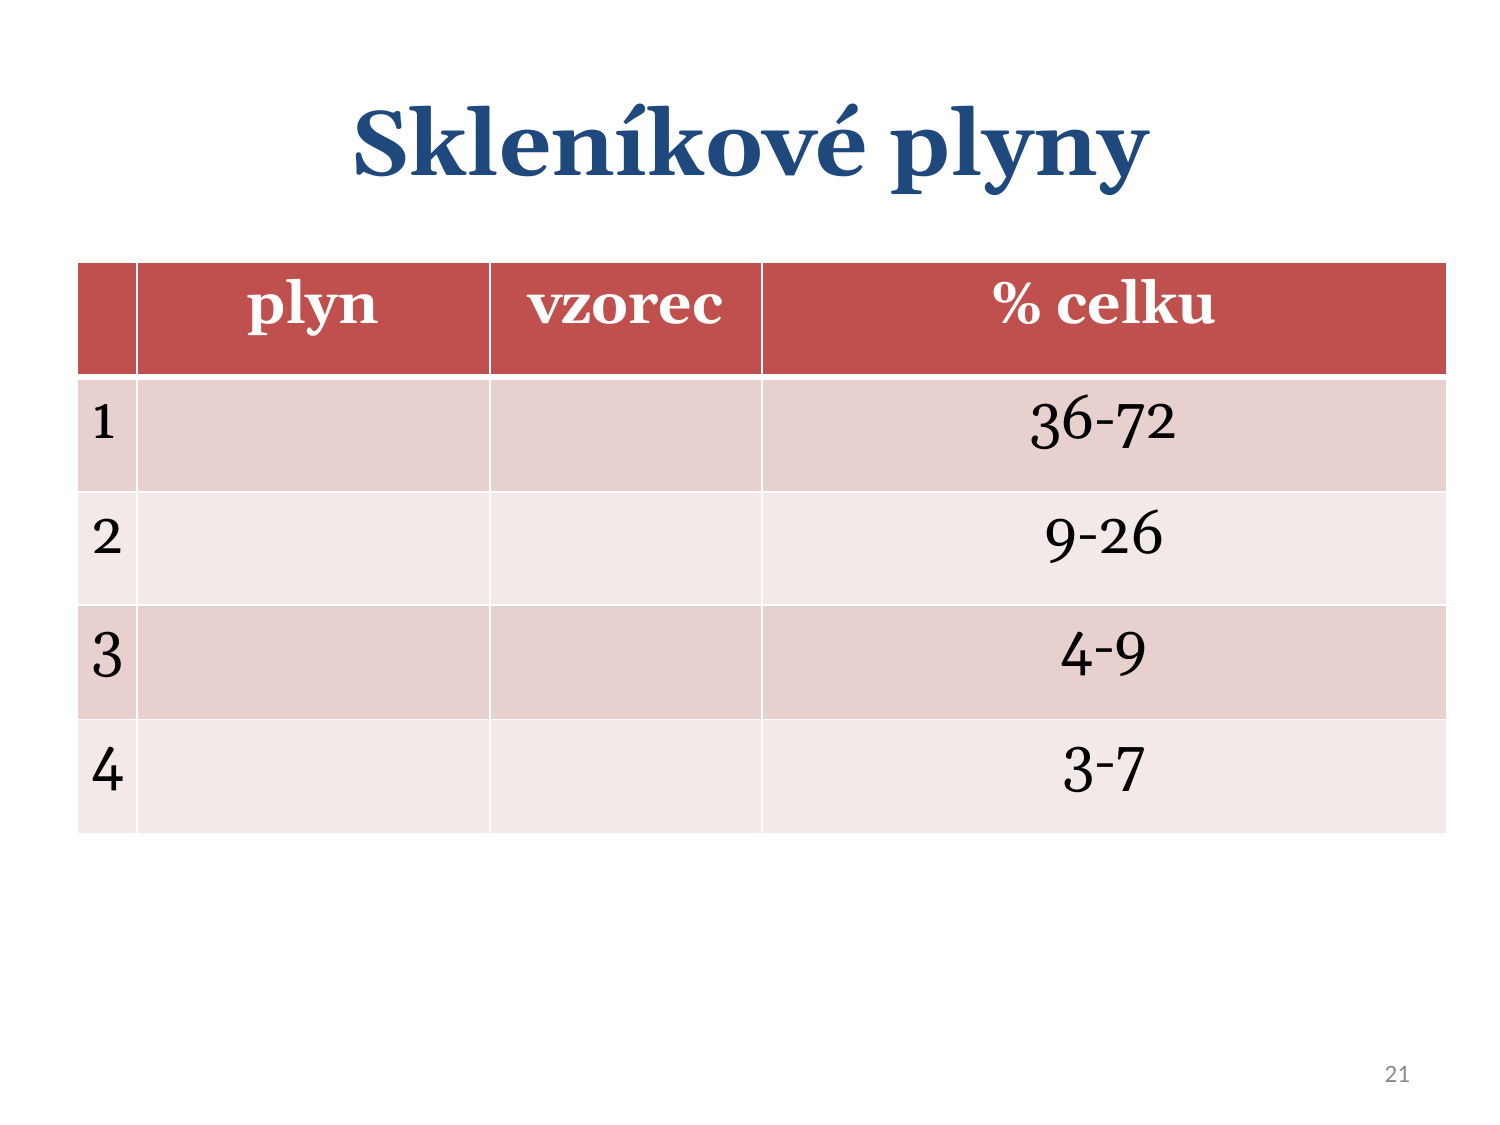

# Skleníkové plyny
|  | plyn | vzorec | % celku |
| --- | --- | --- | --- |
| 1 |  |  | 36-72 |
| 2 |  |  | 9-26 |
| 3 |  |  | 4-9 |
| 4 |  |  | 3-7 |
21